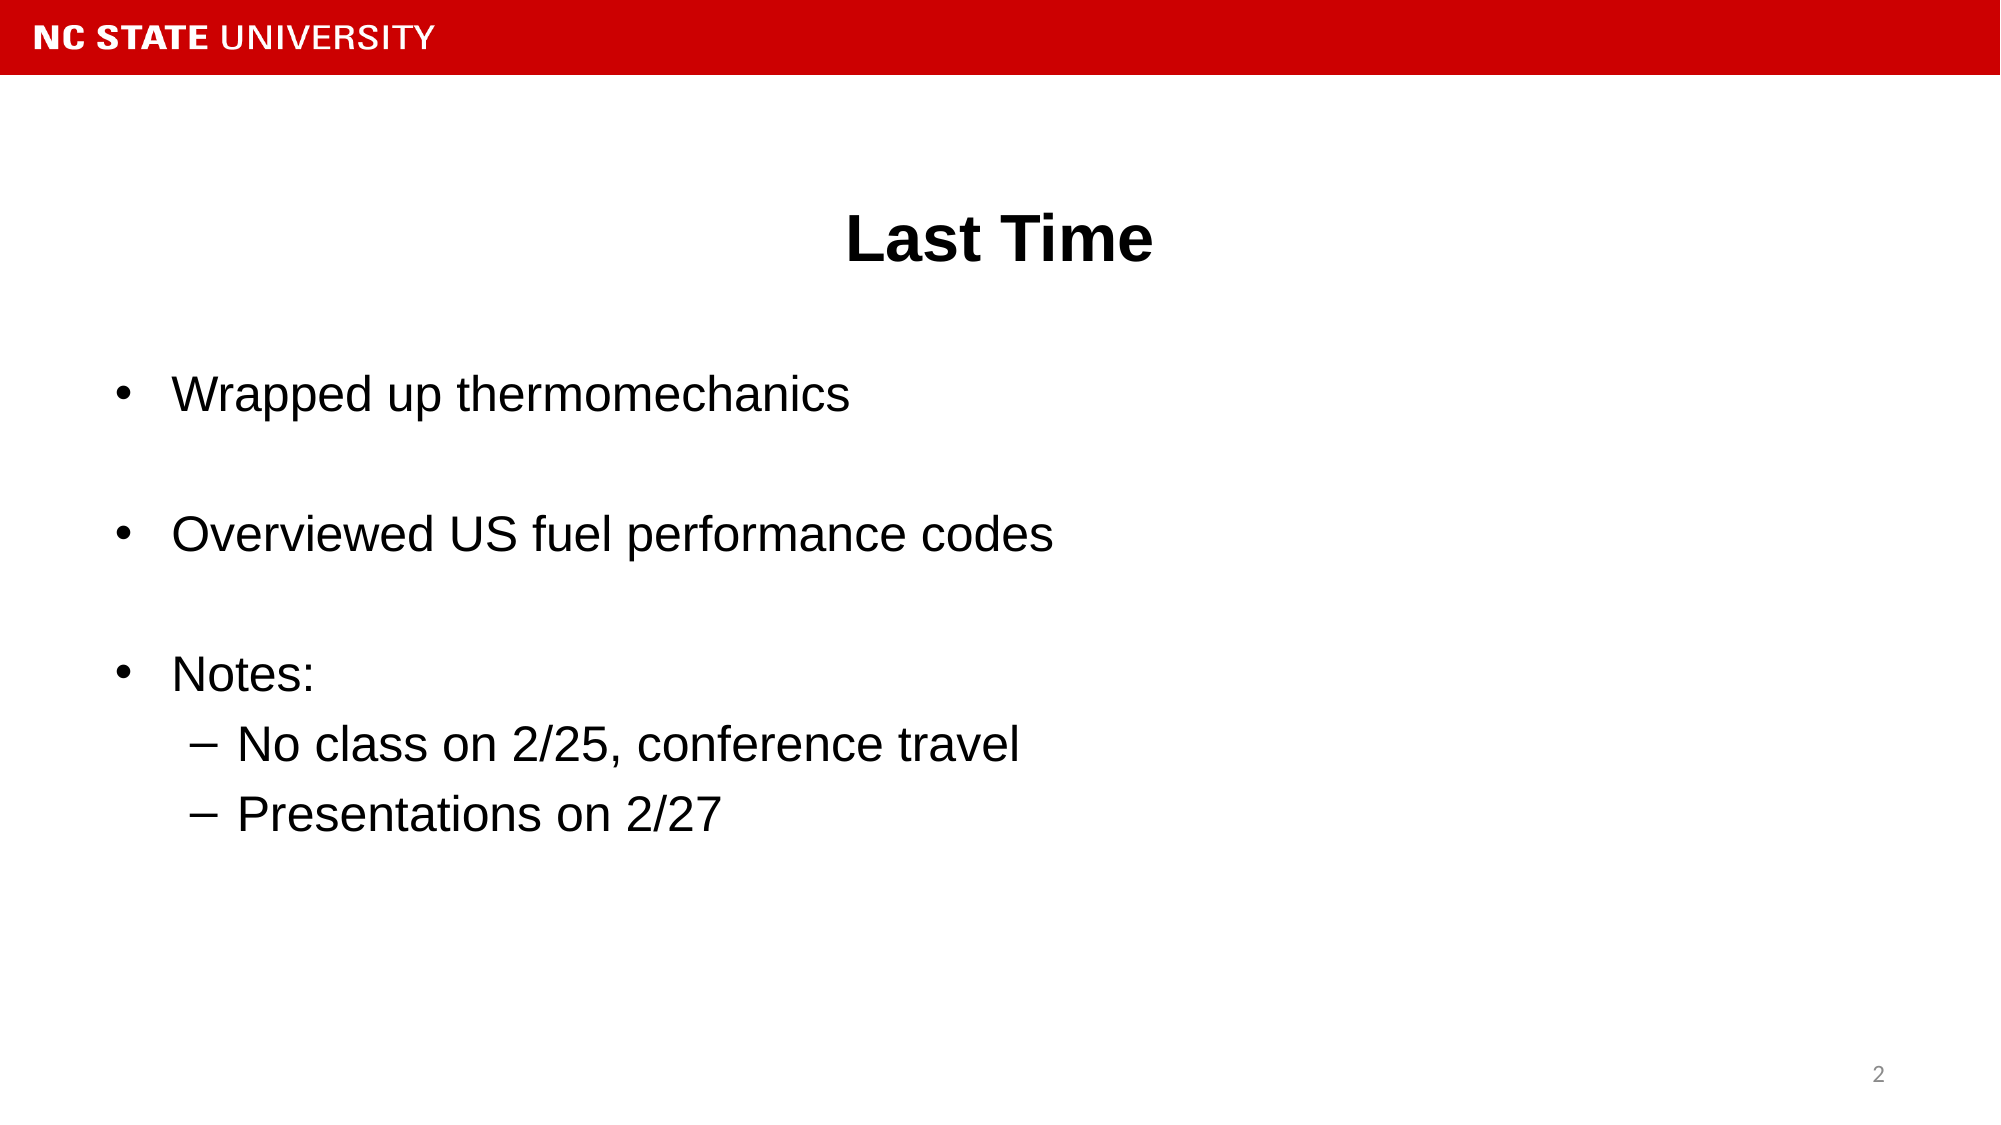

# Last Time
Wrapped up thermomechanics

Overviewed US fuel performance codes

Notes:
No class on 2/25, conference travel
Presentations on 2/27
2